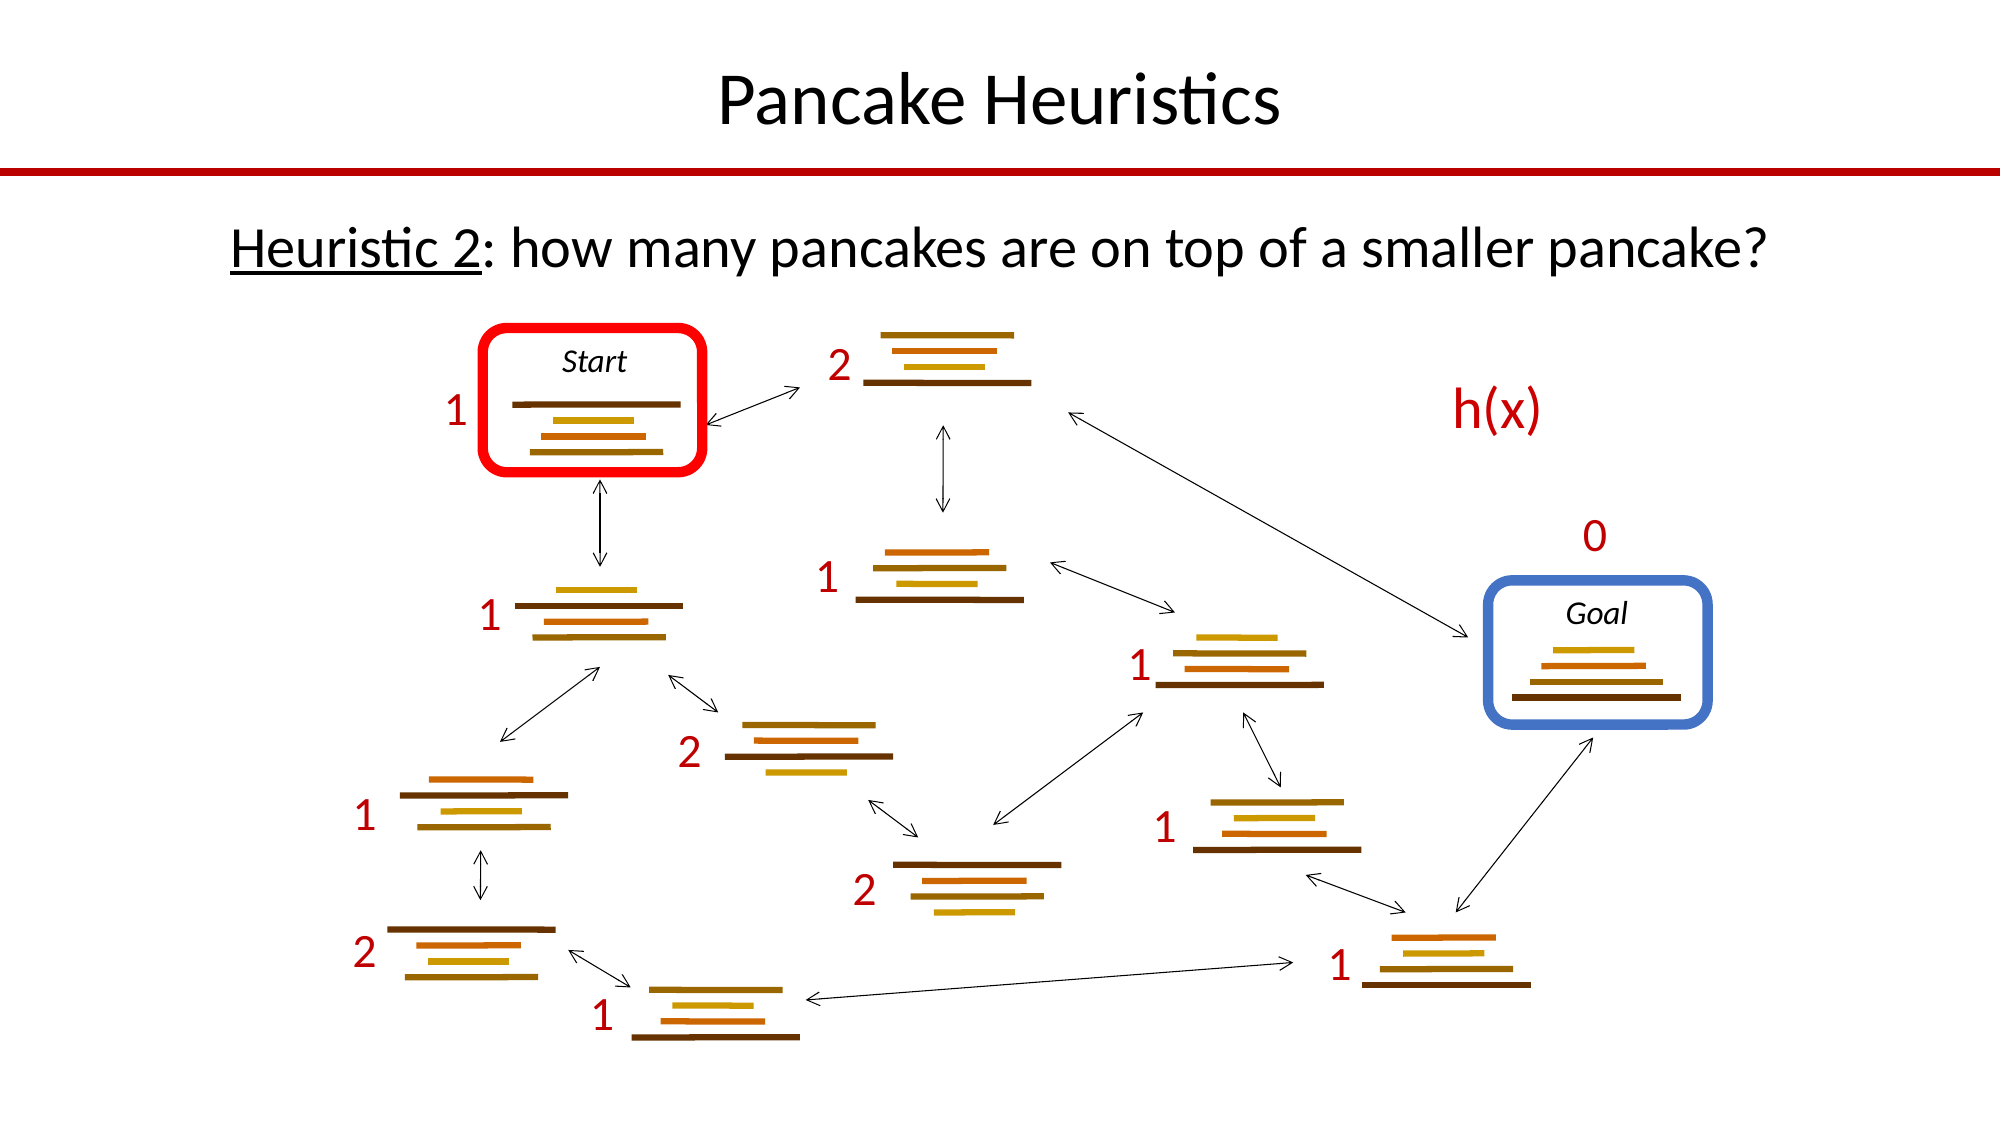

# Pancake Heuristics
Heuristic 2: how many pancakes are on top of a smaller pancake?
2
1
0
1
1
1
2
1
1
2
2
1
1

Start
h(x)

Goal